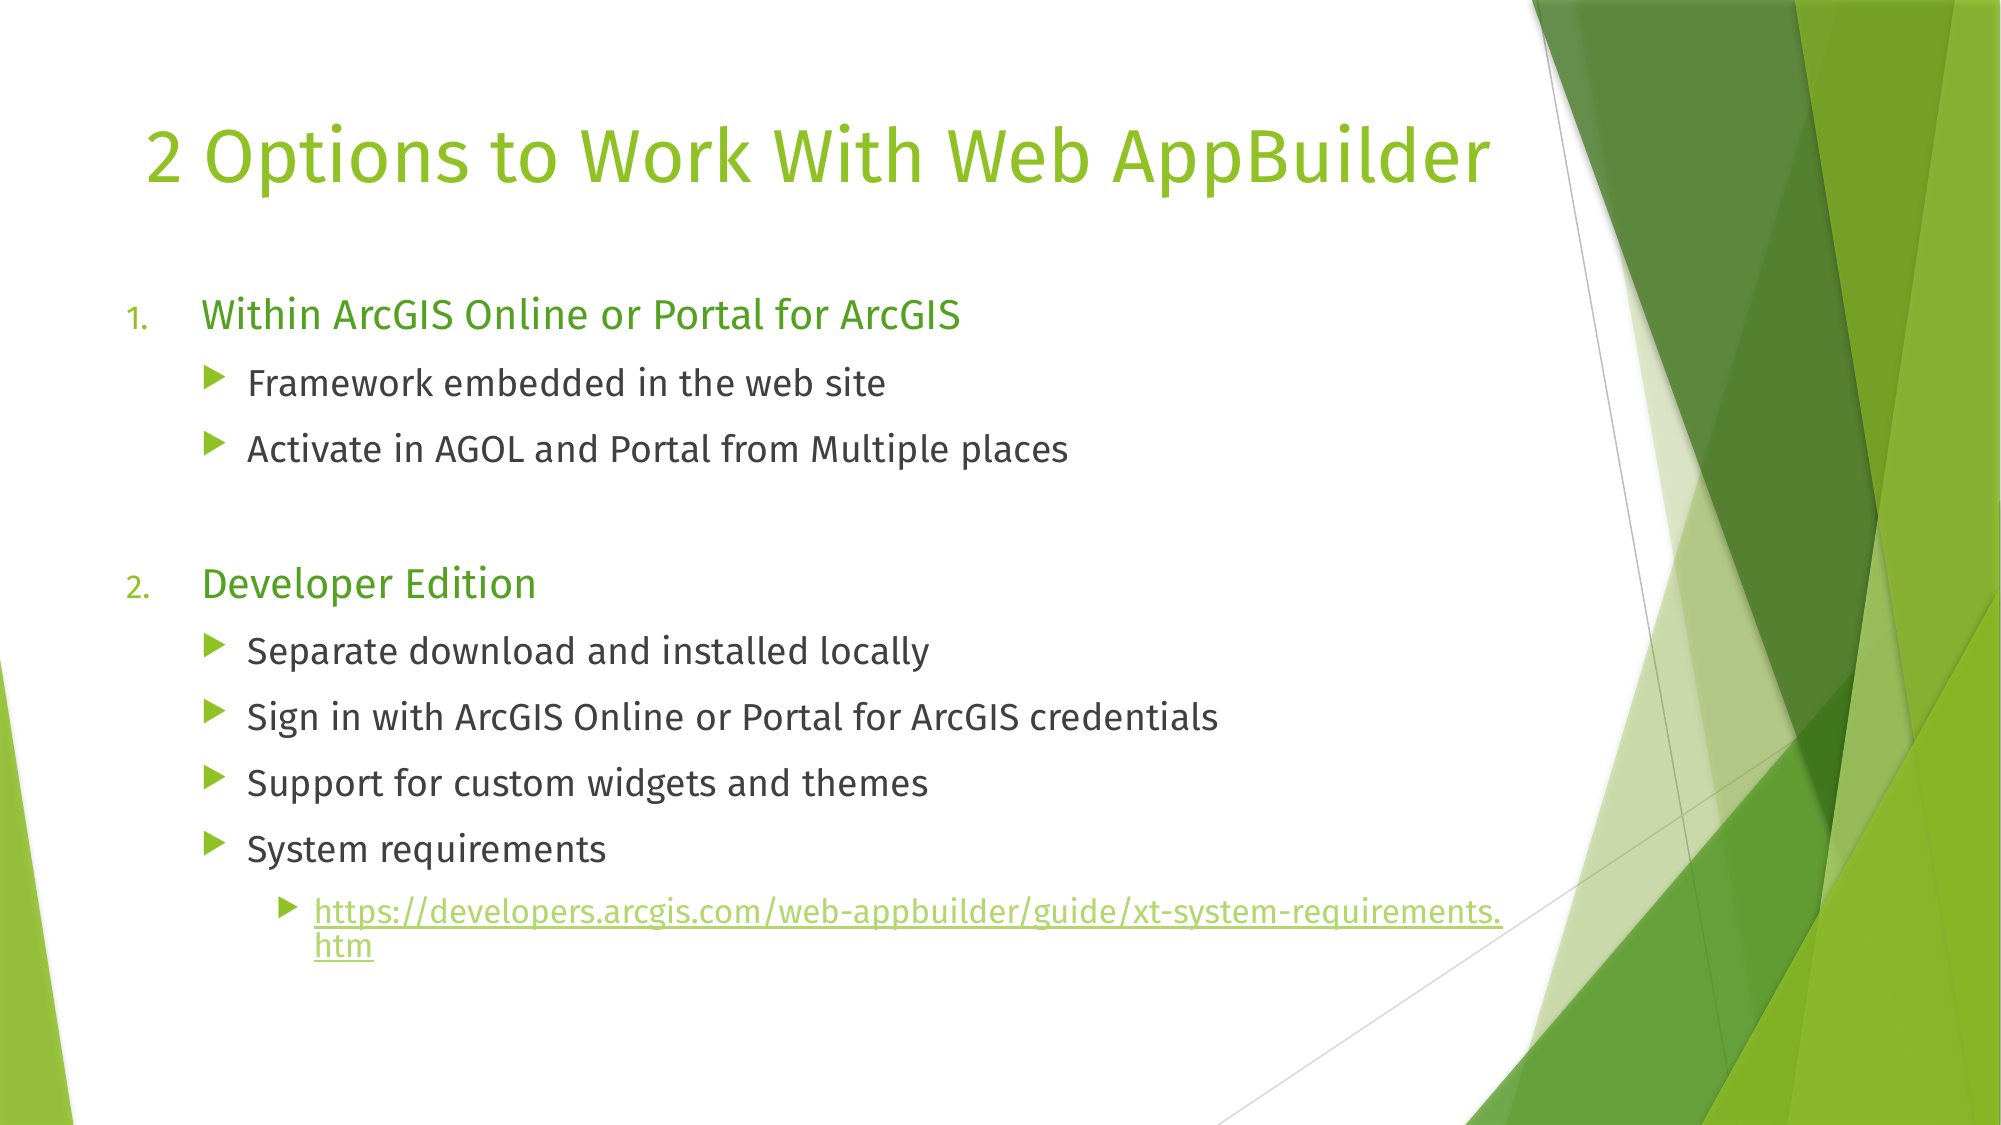

# 2 Options to Work With Web AppBuilder
Within ArcGIS Online or Portal for ArcGIS
Framework embedded in the web site
Activate in AGOL and Portal from Multiple places

Developer Edition
Separate download and installed locally
Sign in with ArcGIS Online or Portal for ArcGIS credentials
Support for custom widgets and themes
System requirements
https://developers.arcgis.com/web-appbuilder/guide/xt-system-requirements.htm